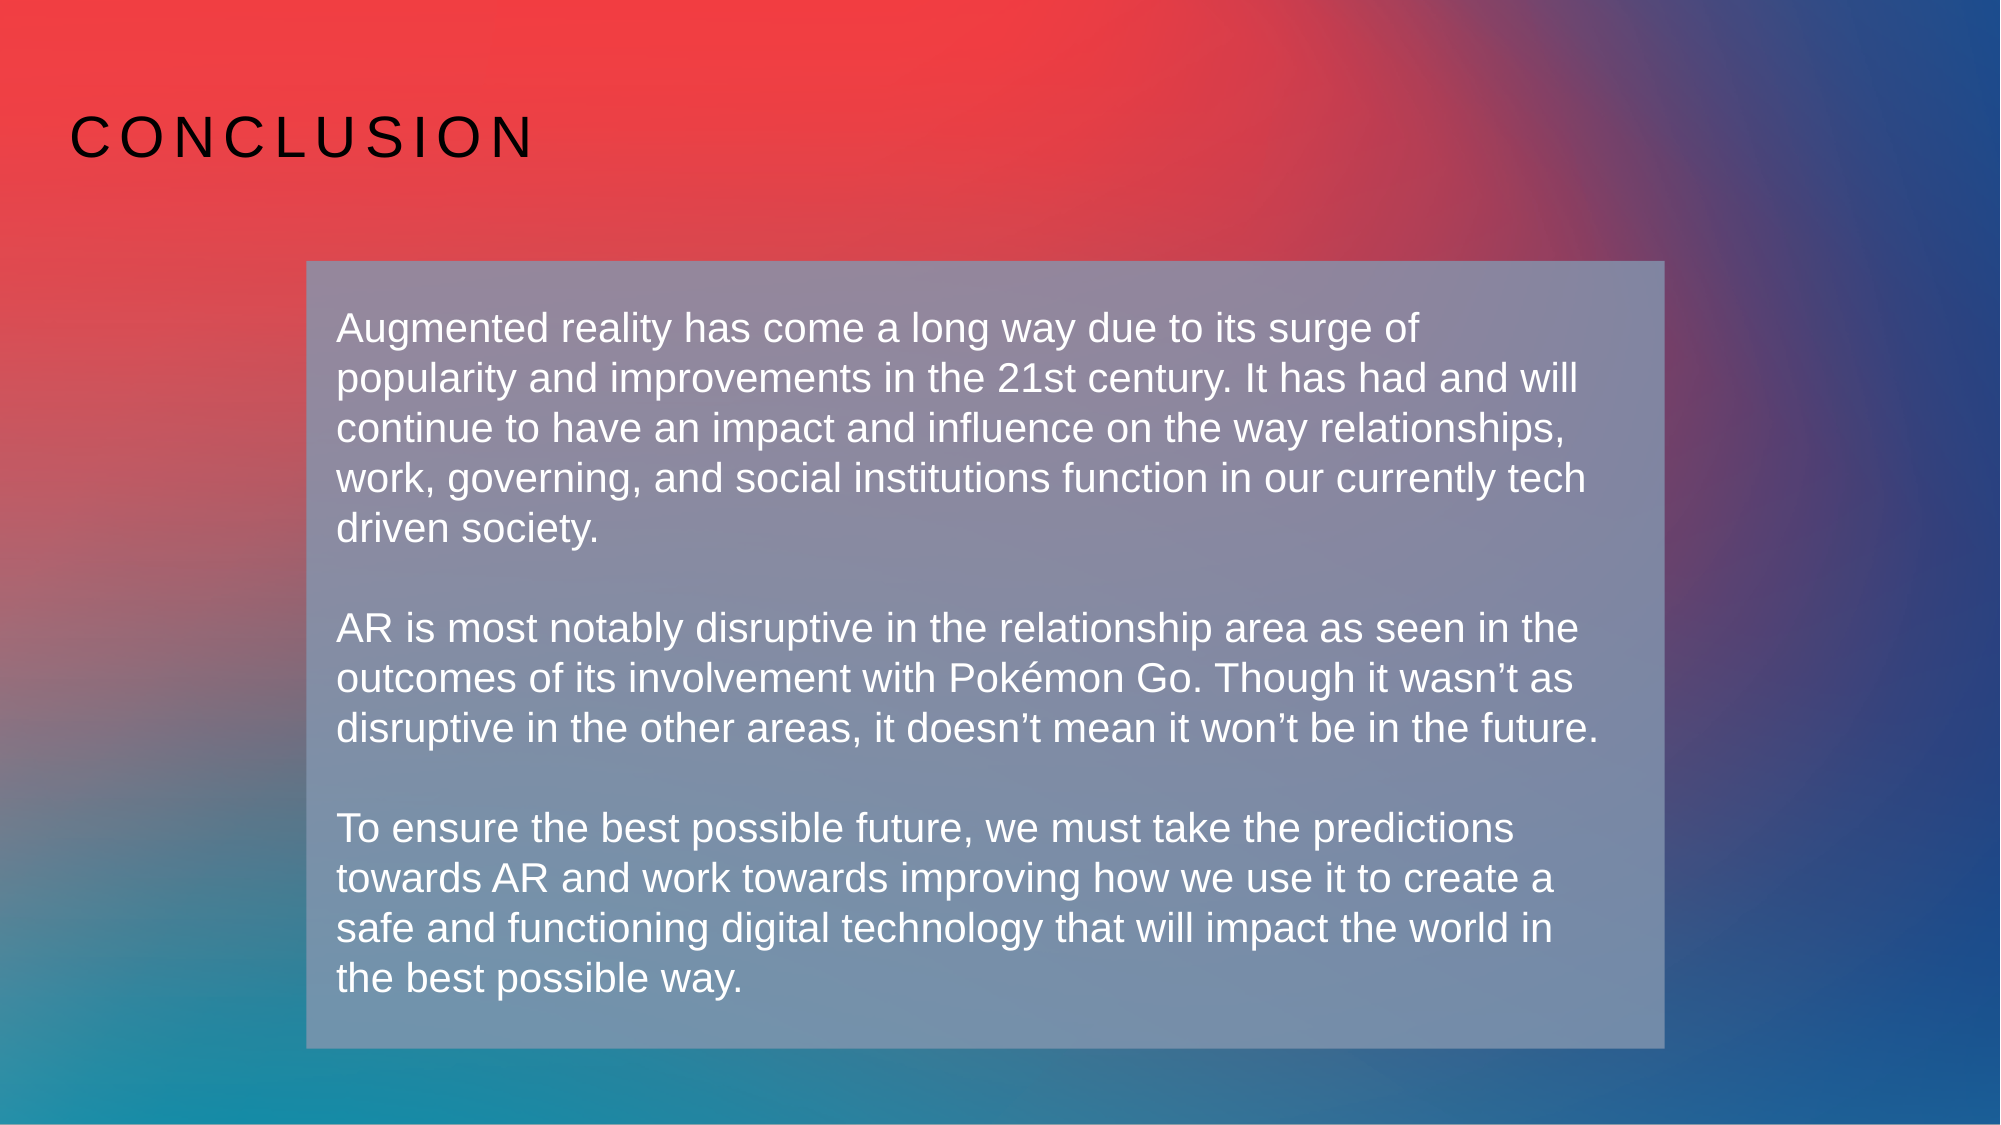

# Conclusion

Augmented reality has come a long way due to its surge of popularity and improvements in the 21st century. It has had and will continue to have an impact and influence on the way relationships, work, governing, and social institutions function in our currently tech driven society.

AR is most notably disruptive in the relationship area as seen in the outcomes of its involvement with Pokémon Go. Though it wasn’t as disruptive in the other areas, it doesn’t mean it won’t be in the future.

To ensure the best possible future, we must take the predictions towards AR and work towards improving how we use it to create a safe and functioning digital technology that will impact the world in the best possible way.